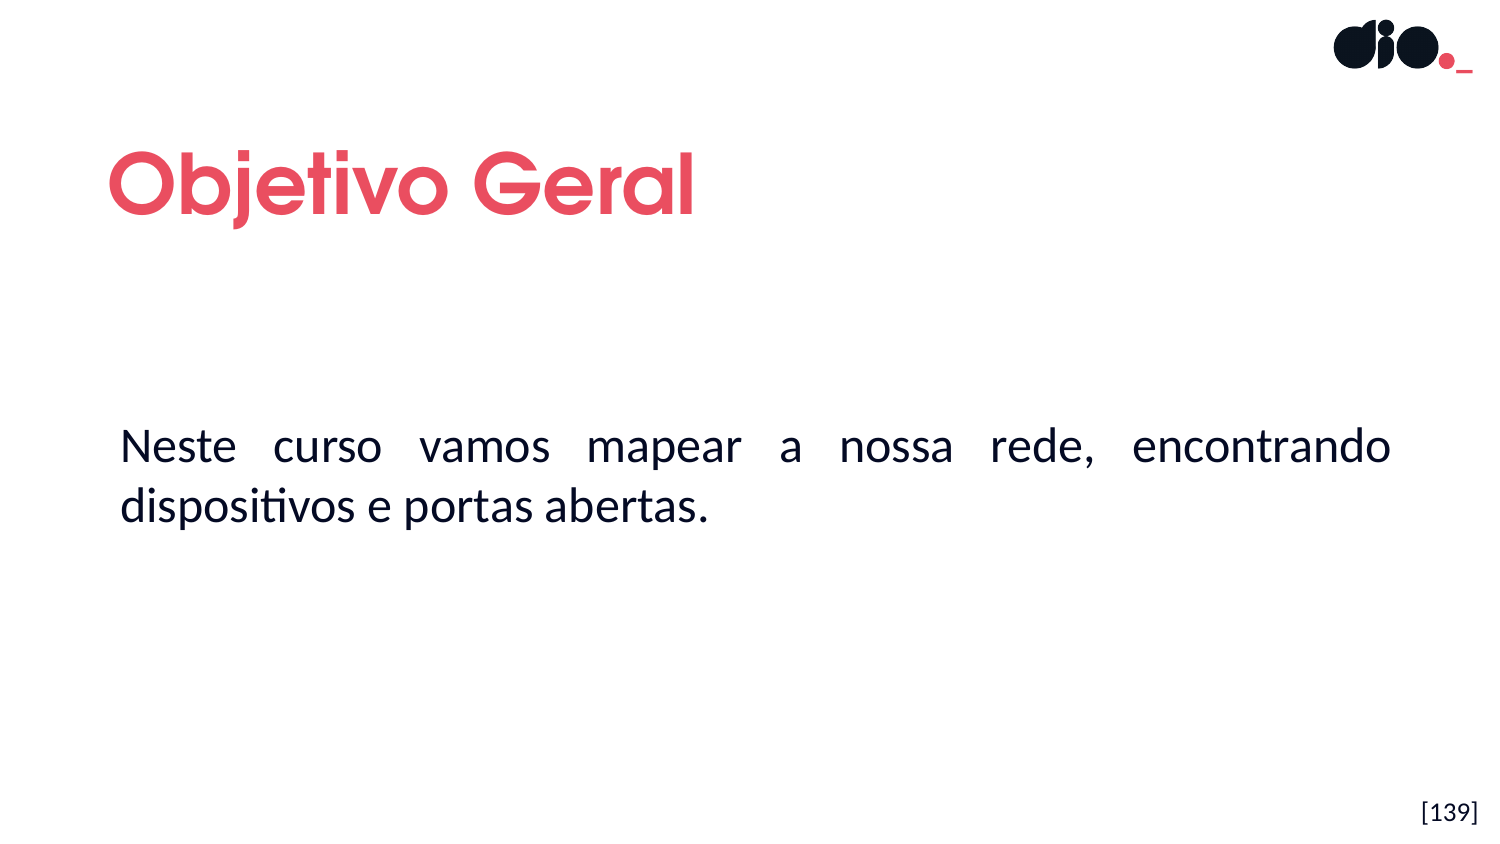

Objetivo Geral
Neste curso vamos mapear a nossa rede, encontrando dispositivos e portas abertas.
[139]